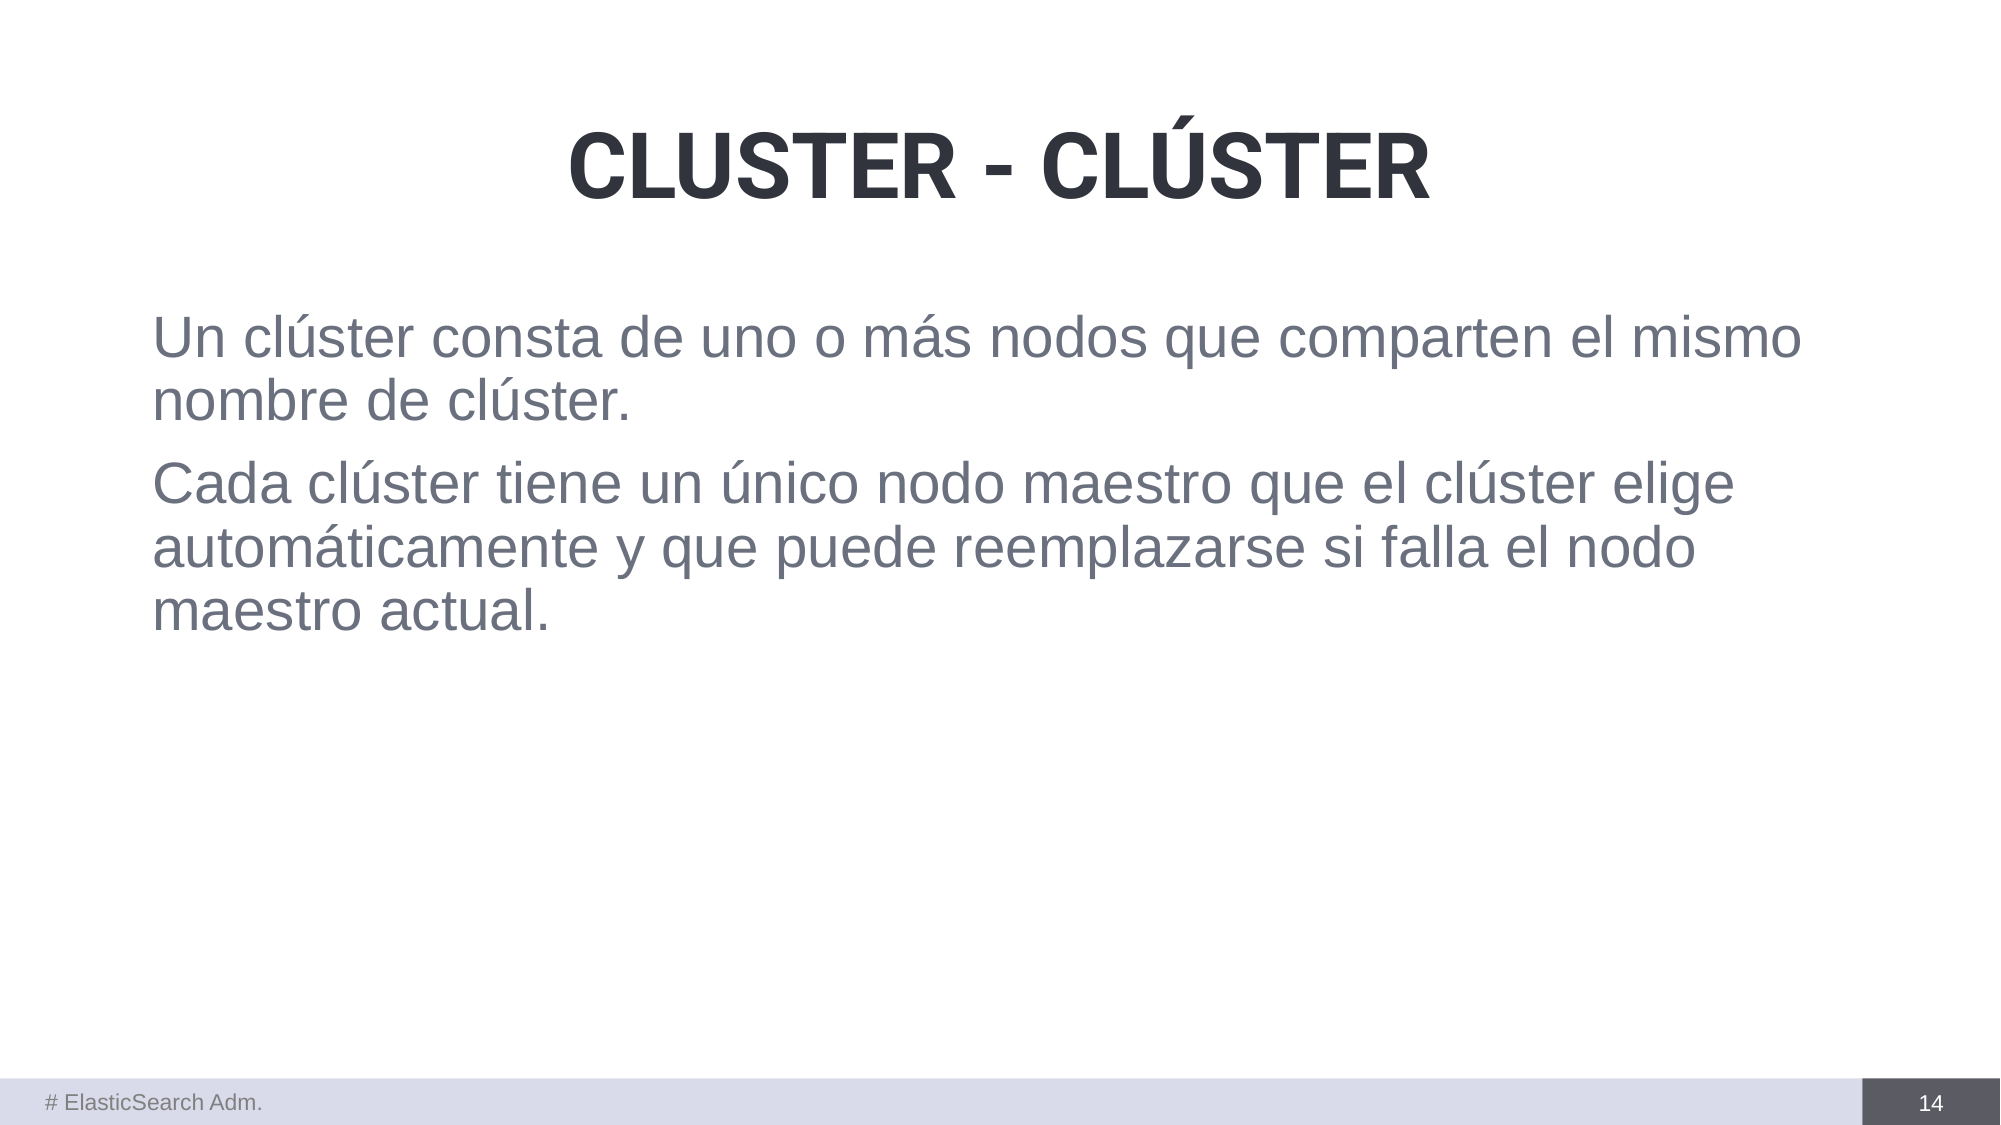

# CLUSTER - CLÚSTER
Un clúster consta de uno o más nodos que comparten el mismo nombre de clúster.
Cada clúster tiene un único nodo maestro que el clúster elige automáticamente y que puede reemplazarse si falla el nodo maestro actual.
# ElasticSearch Adm.
14